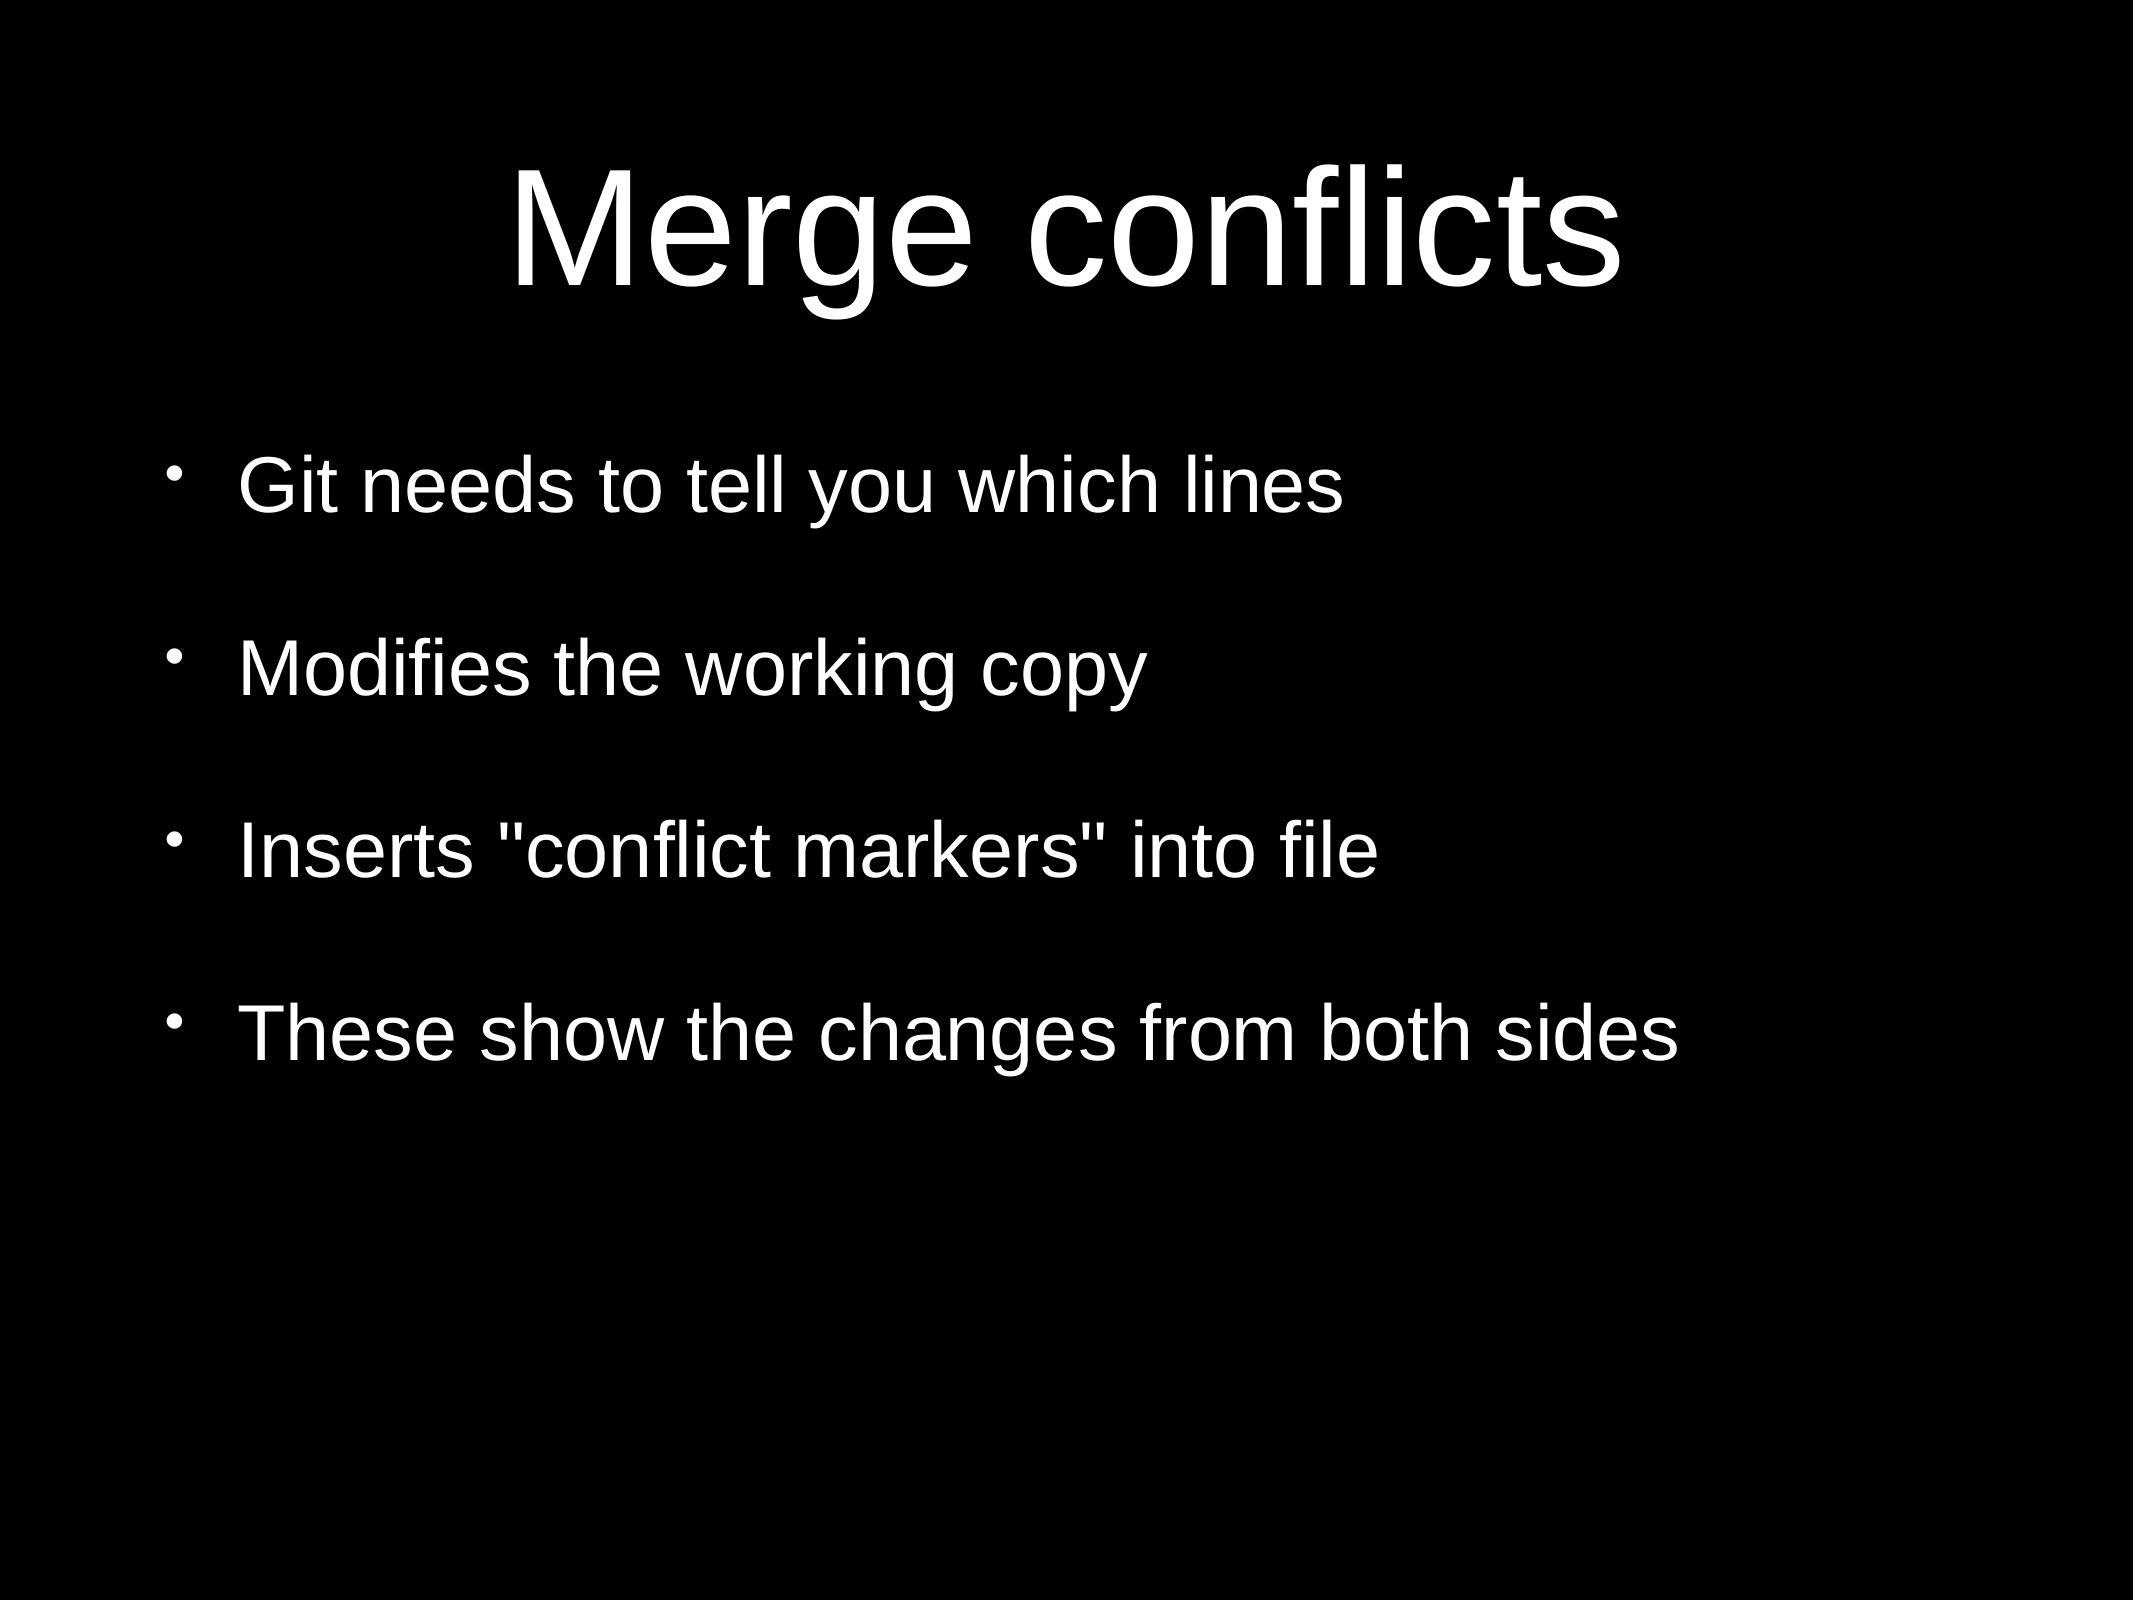

# Merge conflicts
Git needs to tell you which lines
Modifies the working copy
Inserts "conflict markers" into file
These show the changes from both sides